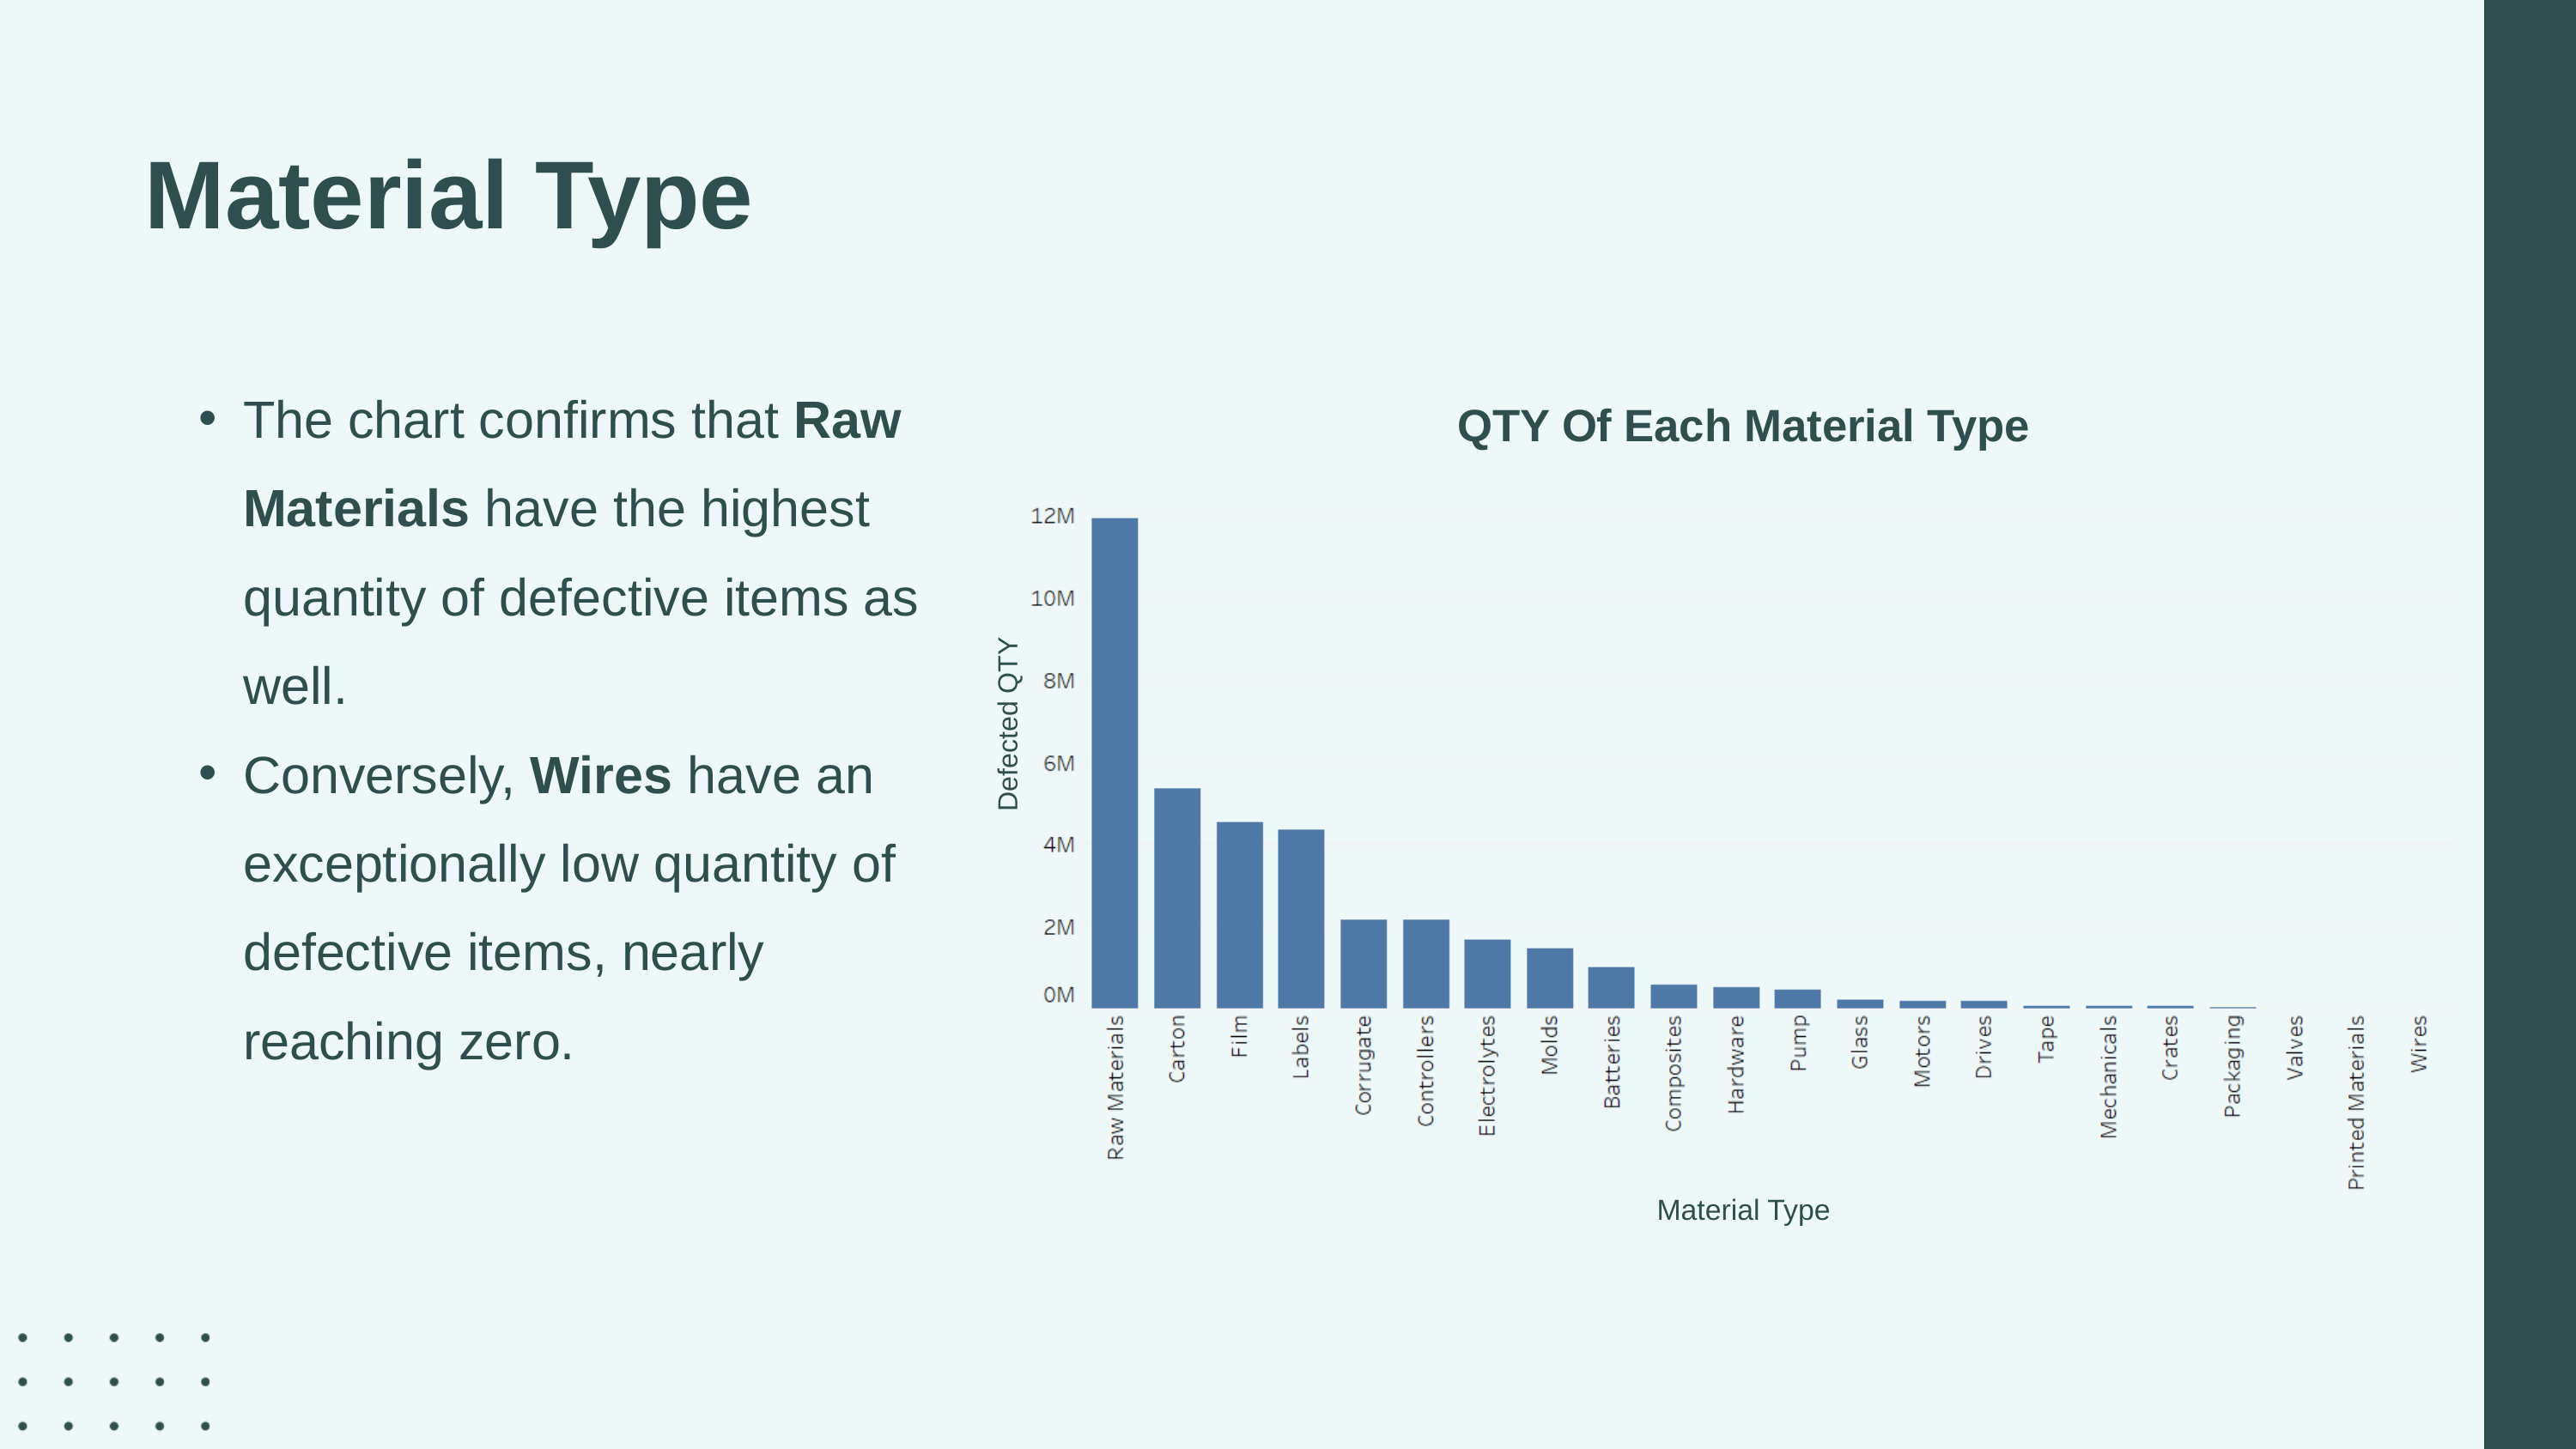

Material Type
The chart confirms that Raw Materials have the highest quantity of defective items as well.
Conversely, Wires have an exceptionally low quantity of defective items, nearly reaching zero.

QTY Of Each Material Type

Defected QTY

Material Type